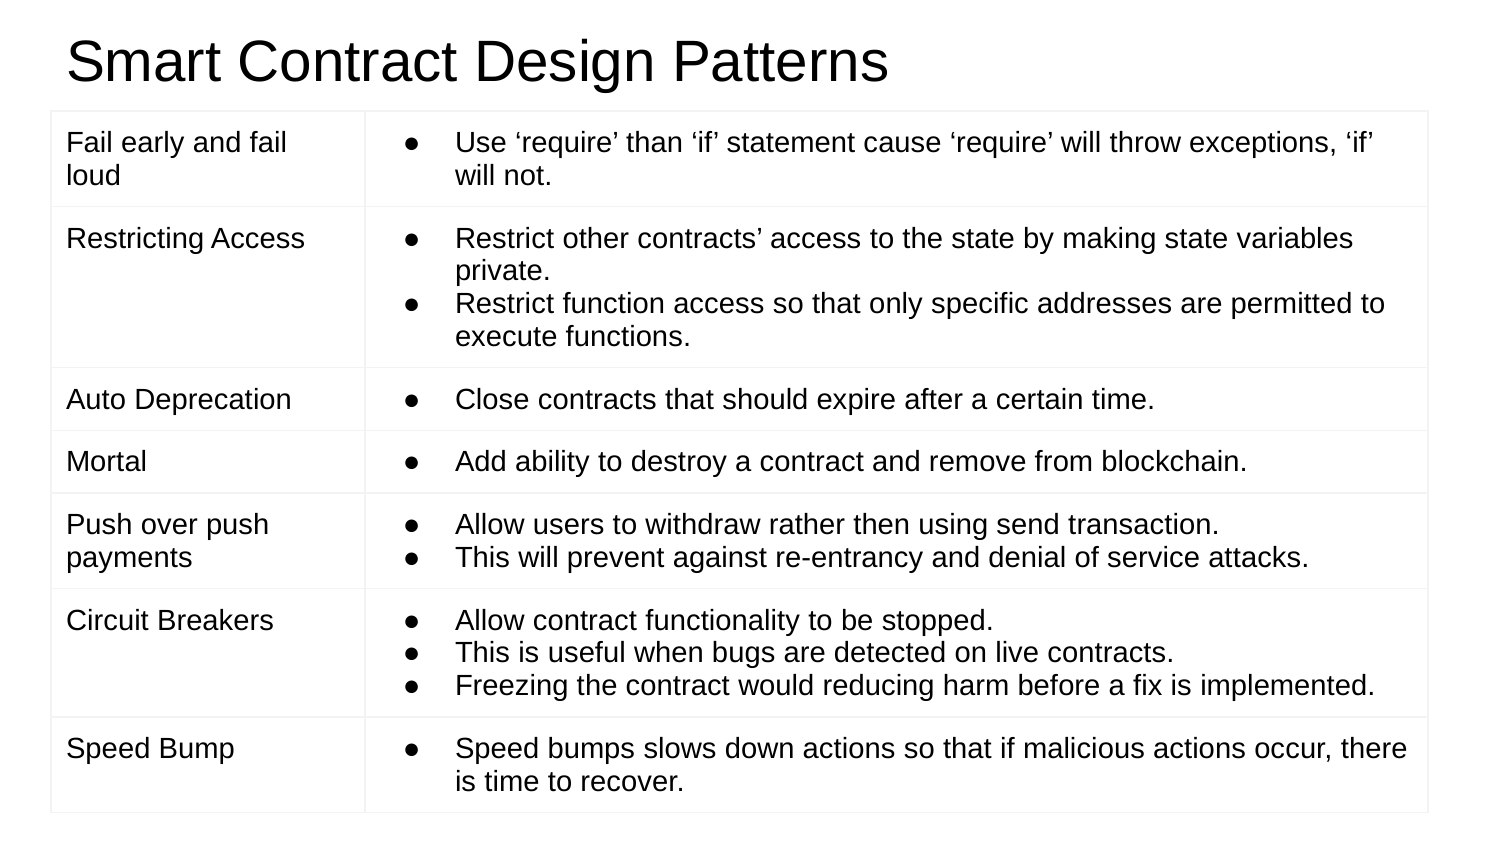

# Smart Contract Design Patterns
| Fail early and fail loud | Use ‘require’ than ‘if’ statement cause ‘require’ will throw exceptions, ‘if’ will not. |
| --- | --- |
| Restricting Access | Restrict other contracts’ access to the state by making state variables private. Restrict function access so that only specific addresses are permitted to execute functions. |
| Auto Deprecation | Close contracts that should expire after a certain time. |
| Mortal | Add ability to destroy a contract and remove from blockchain. |
| Push over push payments | Allow users to withdraw rather then using send transaction. This will prevent against re-entrancy and denial of service attacks. |
| Circuit Breakers | Allow contract functionality to be stopped. This is useful when bugs are detected on live contracts. Freezing the contract would reducing harm before a fix is implemented. |
| Speed Bump | Speed bumps slows down actions so that if malicious actions occur, there is time to recover. |